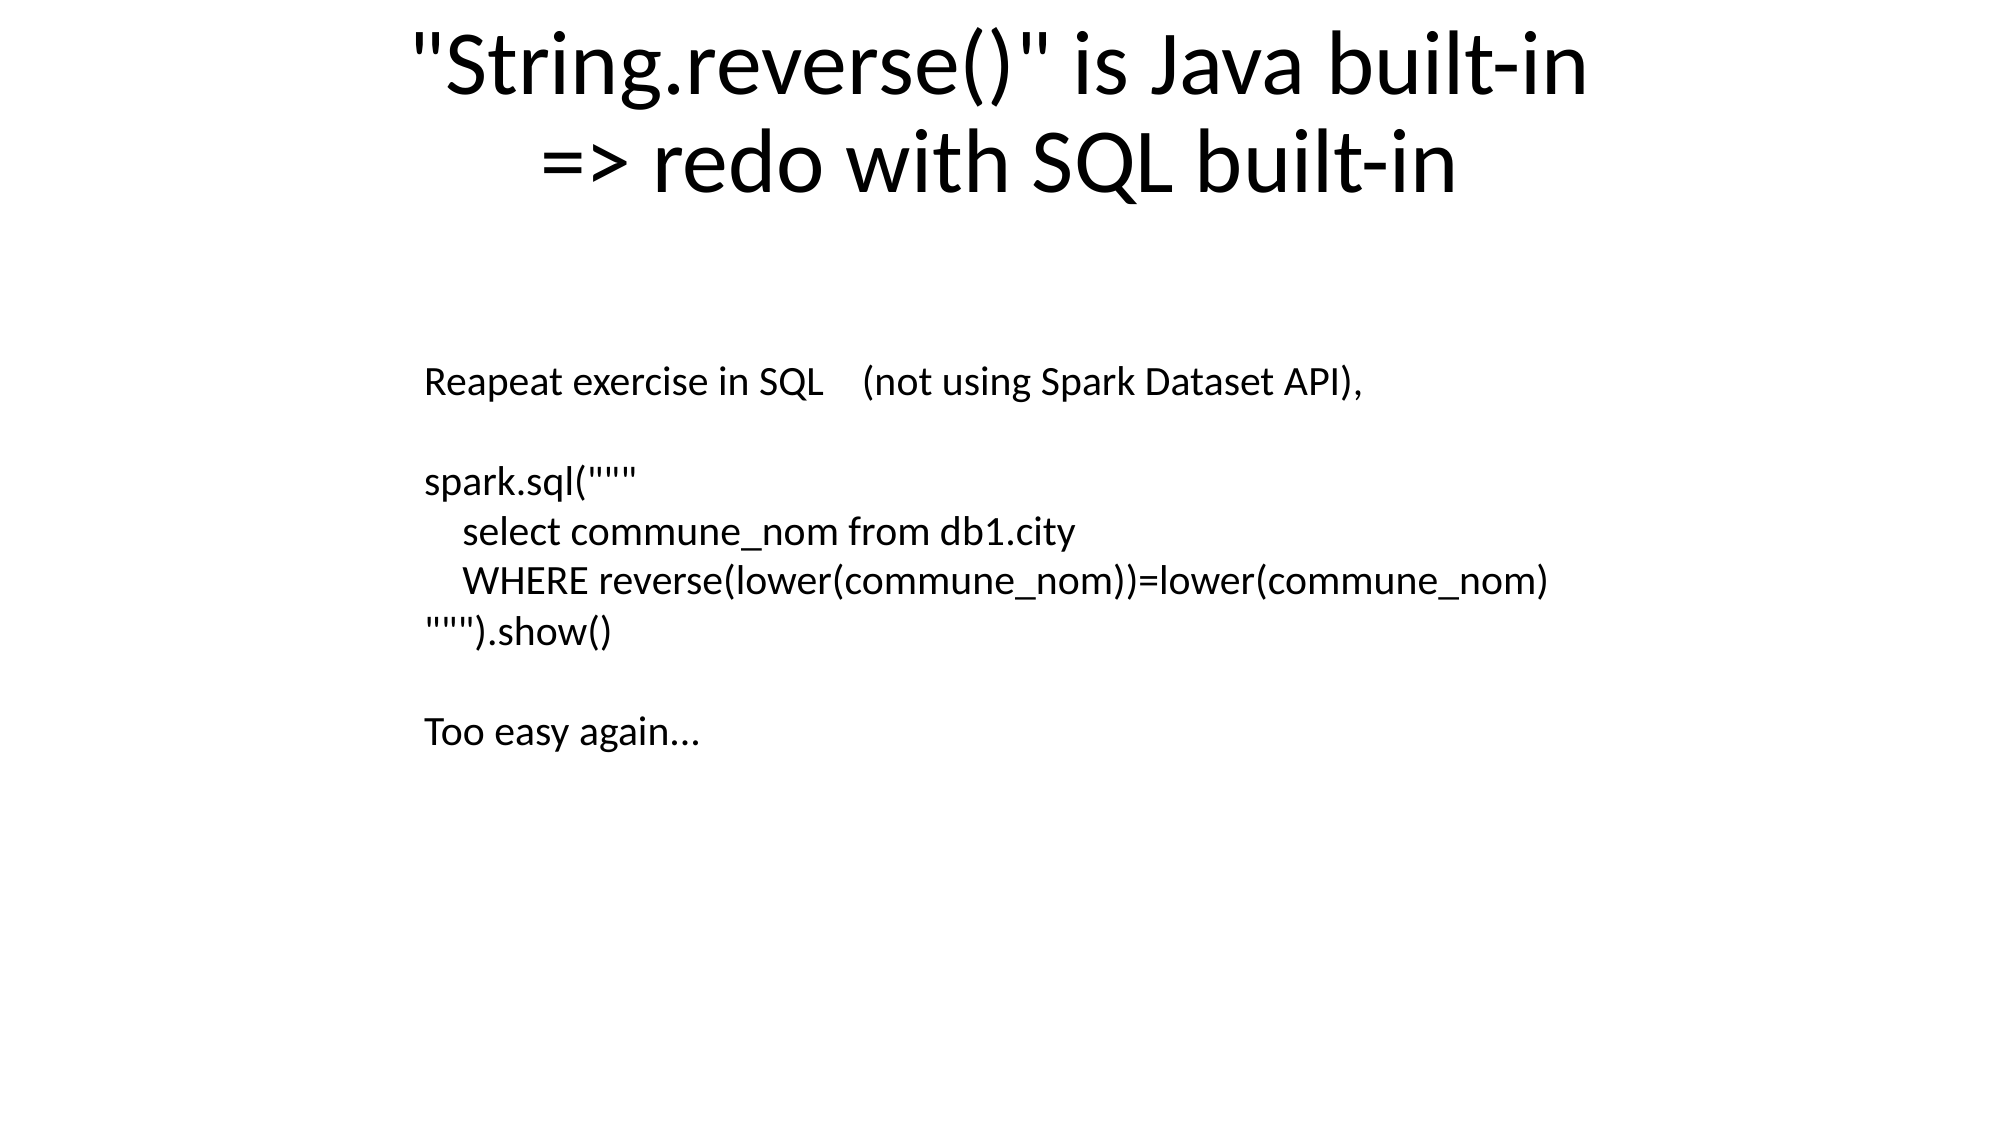

# "String.reverse()" is Java built-in => redo with SQL built-in
Reapeat exercise in SQL    (not using Spark Dataset API),

spark.sql("""
    select commune_nom from db1.city
    WHERE reverse(lower(commune_nom))=lower(commune_nom)
""").show()

Too easy again...